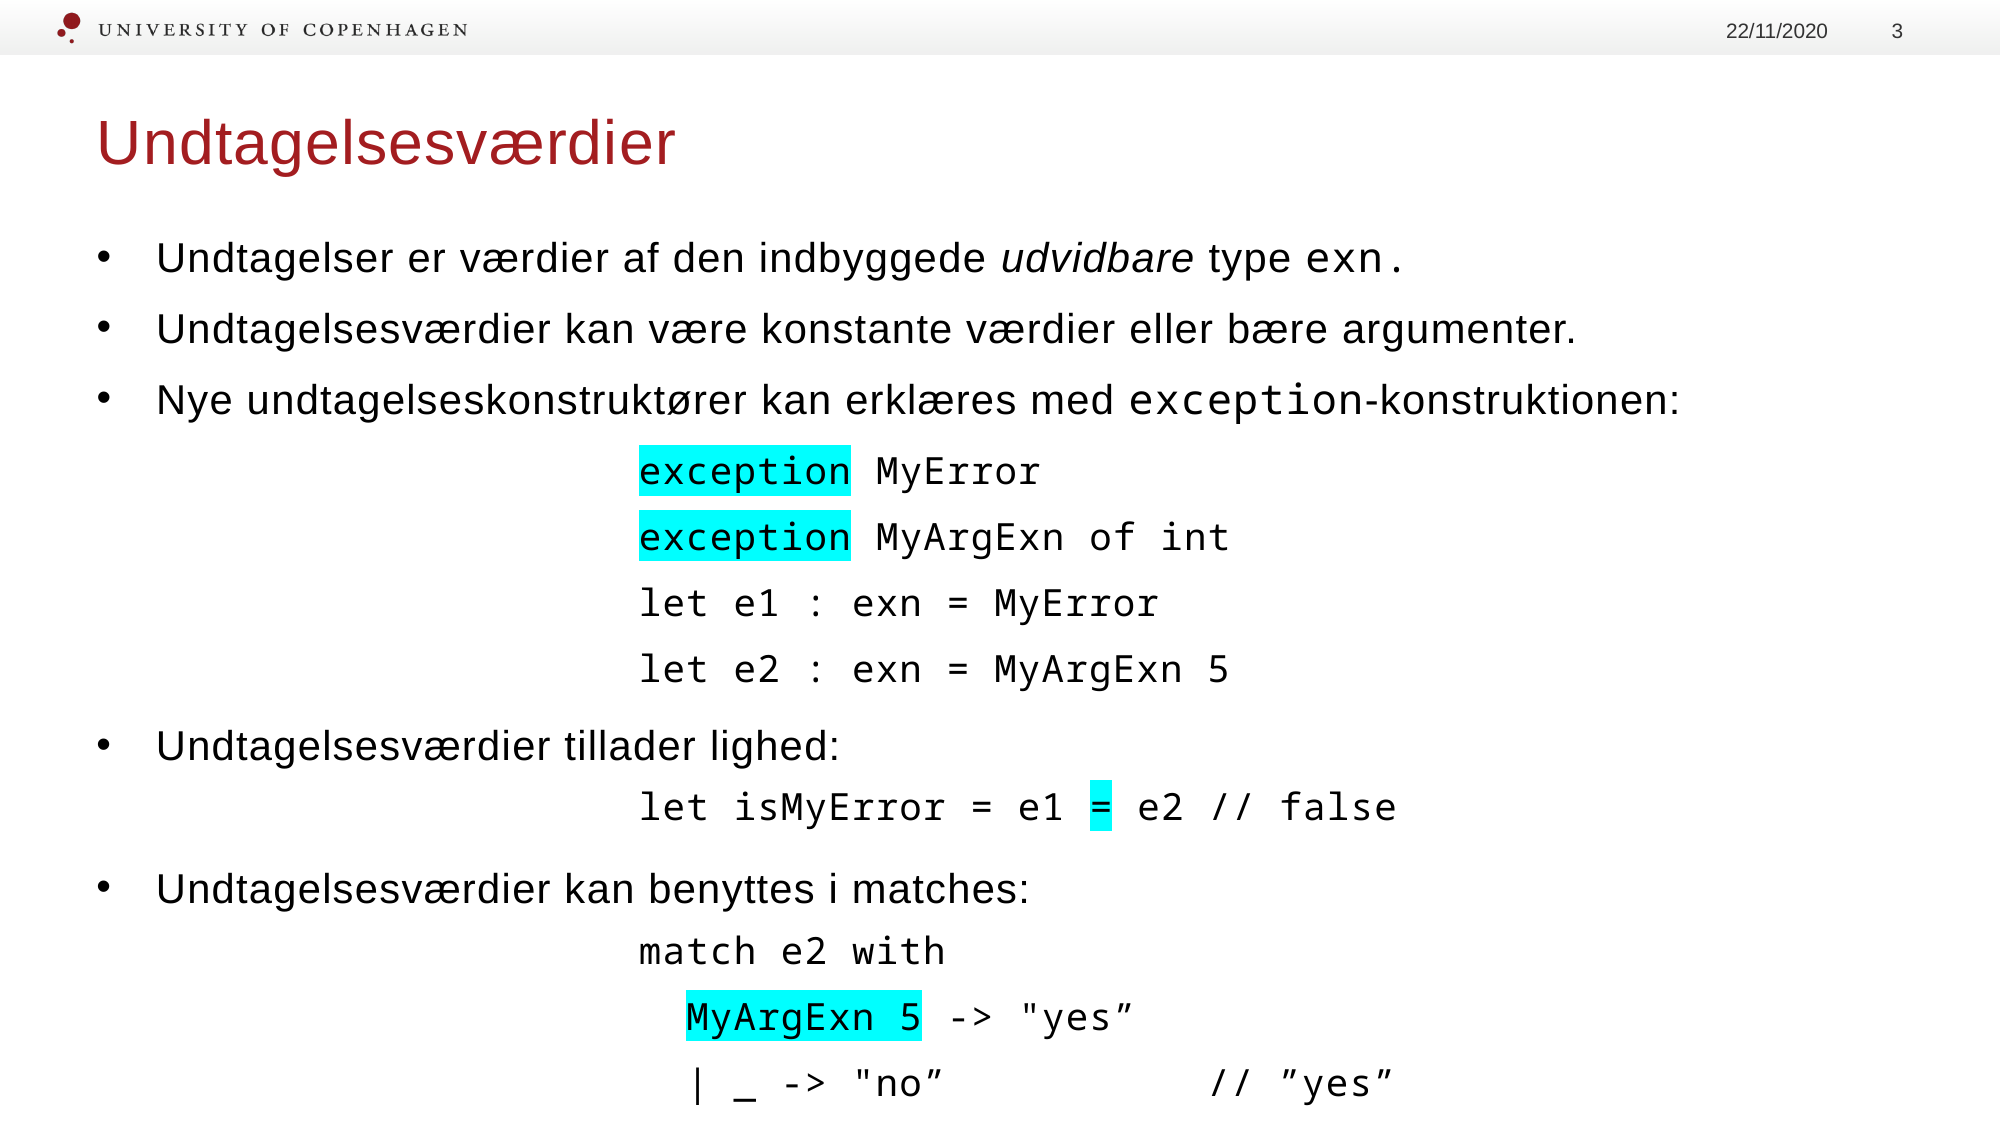

22/11/2020
3
# Undtagelsesværdier
Undtagelser er værdier af den indbyggede udvidbare type exn.
Undtagelsesværdier kan være konstante værdier eller bære argumenter.
Nye undtagelseskonstruktører kan erklæres med exception-konstruktionen:
exception MyError
exception MyArgExn of int
let e1 : exn = MyError
let e2 : exn = MyArgExn 5
Undtagelsesværdier tillader lighed:
let isMyError = e1 = e2 // false
Undtagelsesværdier kan benyttes i matches:
match e2 with
  MyArgExn 5 -> "yes”
  | _ -> "no”           // ”yes”